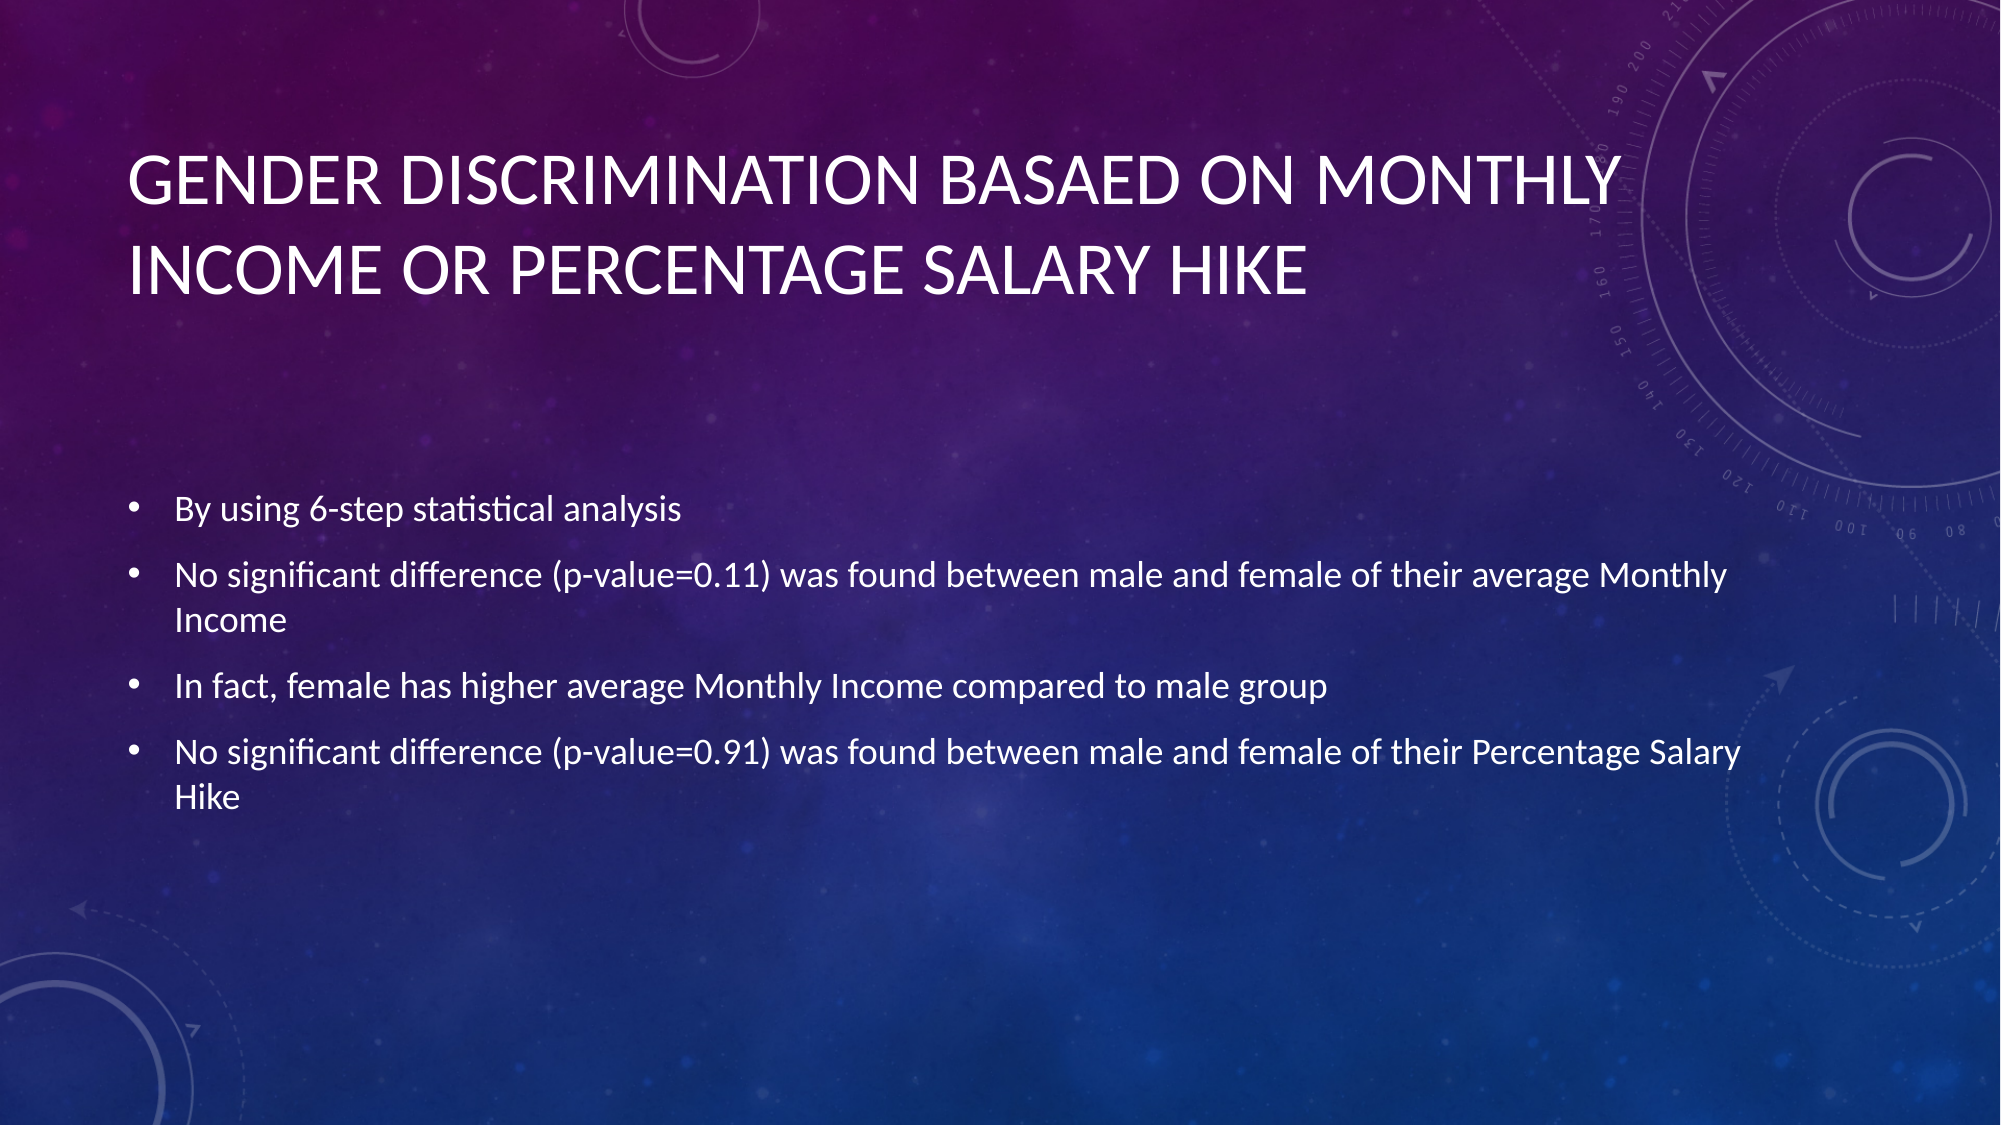

# Gender Discrimination basaed on Monthly Income or Percentage Salary Hike
By using 6-step statistical analysis
No significant difference (p-value=0.11) was found between male and female of their average Monthly Income
In fact, female has higher average Monthly Income compared to male group
No significant difference (p-value=0.91) was found between male and female of their Percentage Salary Hike